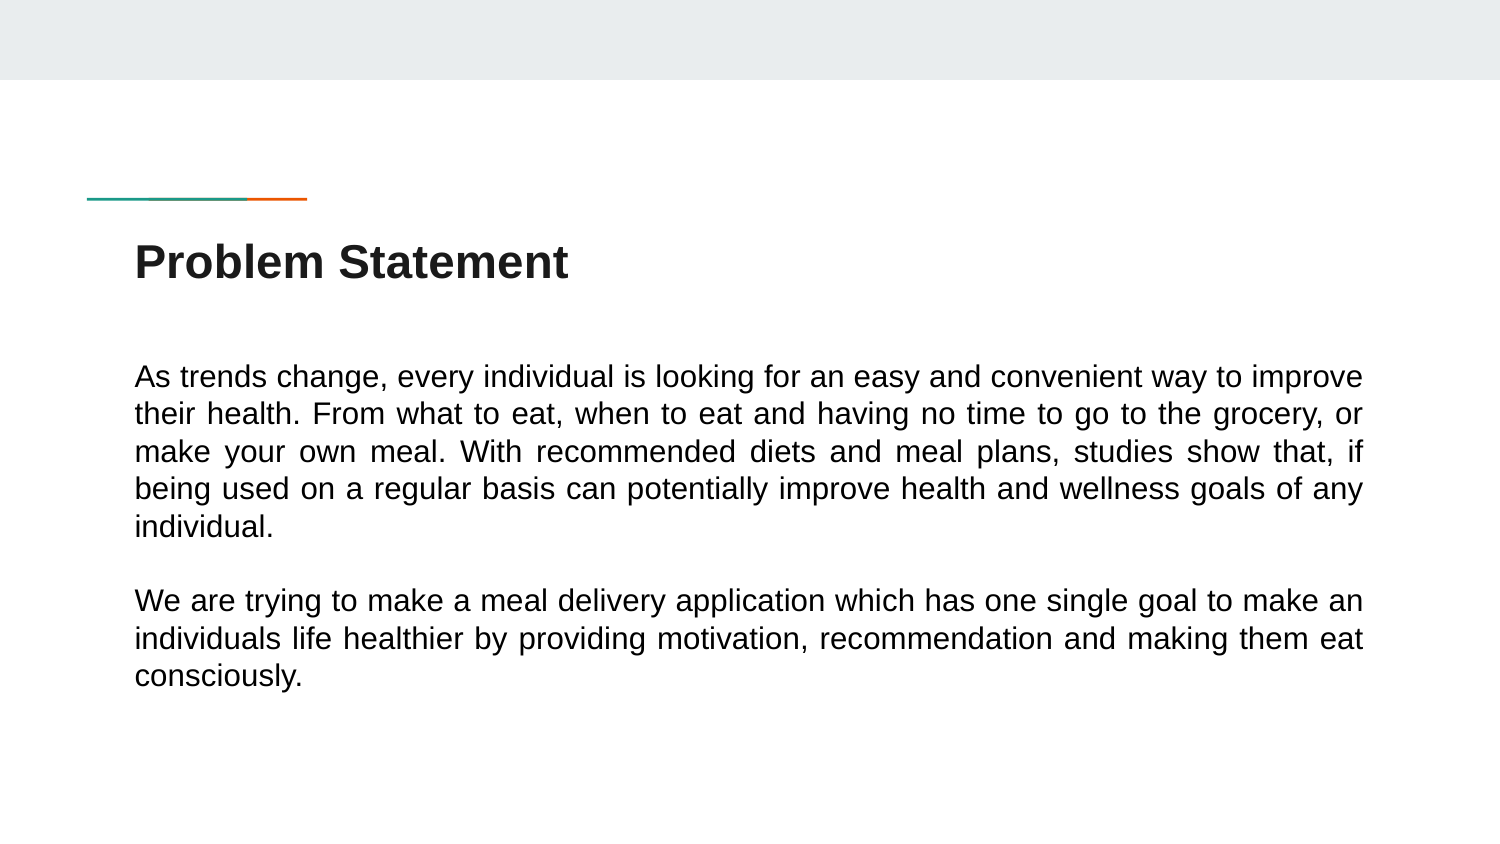

# Problem Statement
As trends change, every individual is looking for an easy and convenient way to improve their health. From what to eat, when to eat and having no time to go to the grocery, or make your own meal. With recommended diets and meal plans, studies show that, if being used on a regular basis can potentially improve health and wellness goals of any individual.

We are trying to make a meal delivery application which has one single goal to make an individuals life healthier by providing motivation, recommendation and making them eat consciously.